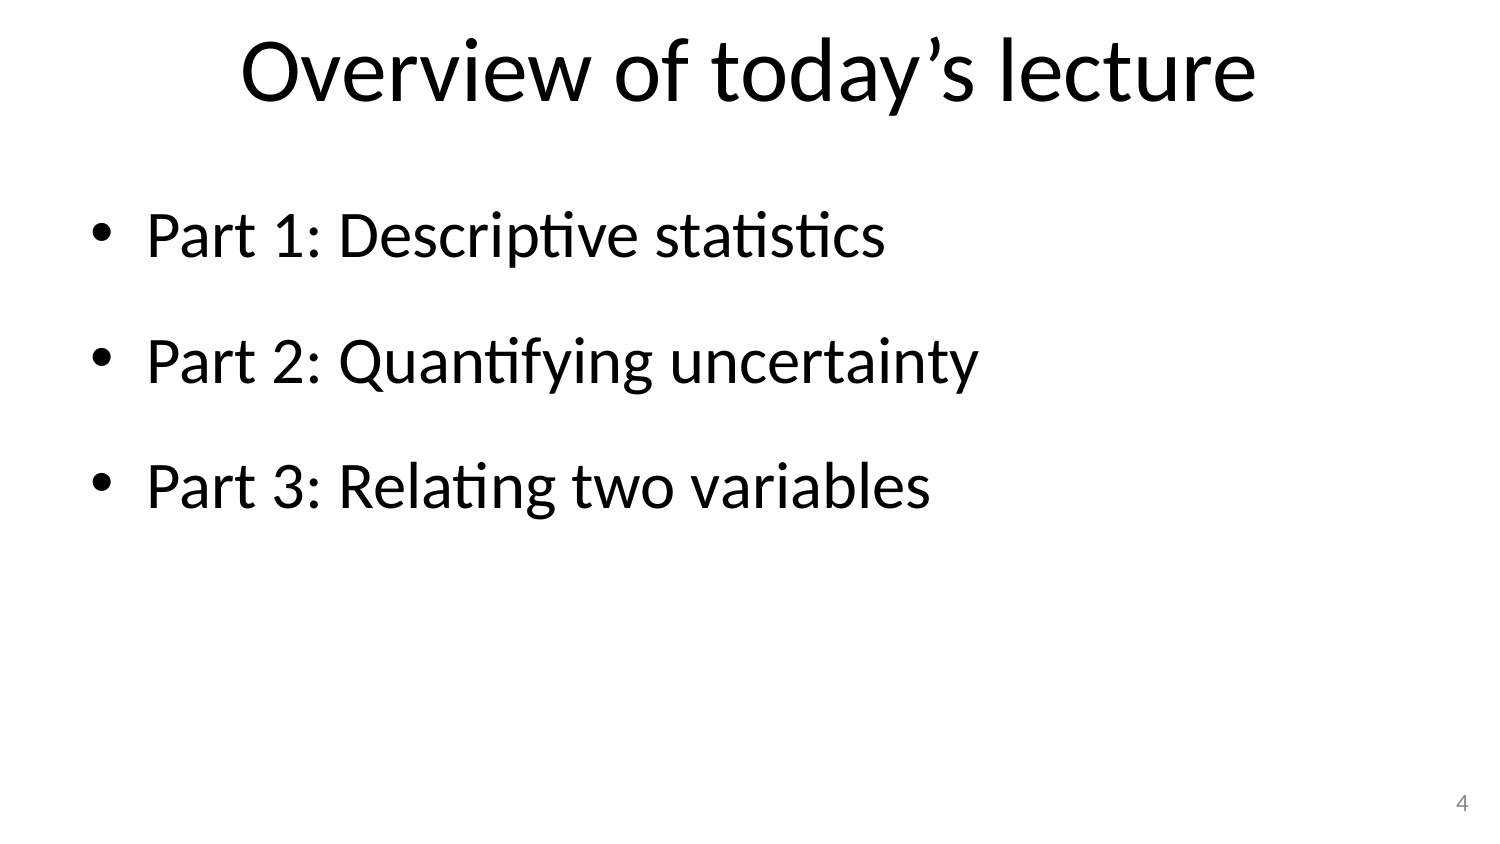

# Overview of today’s lecture
Part 1: Descriptive statistics
Part 2: Quantifying uncertainty
Part 3: Relating two variables
4